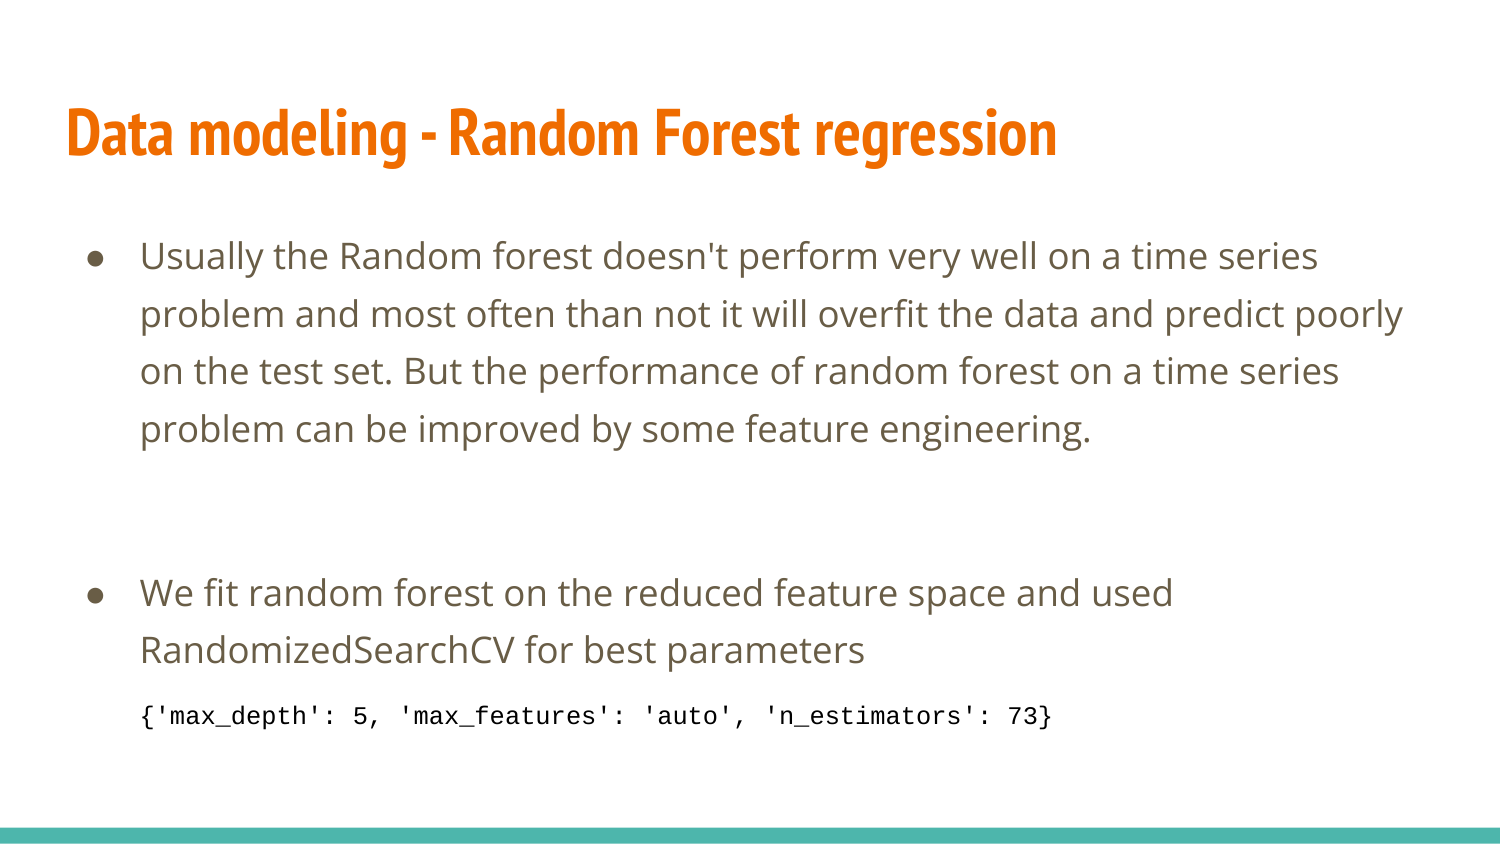

# Data modeling - Random Forest regression
Usually the Random forest doesn't perform very well on a time series problem and most often than not it will overfit the data and predict poorly on the test set. But the performance of random forest on a time series problem can be improved by some feature engineering.

We fit random forest on the reduced feature space and used RandomizedSearchCV for best parameters
{'max_depth': 5, 'max_features': 'auto', 'n_estimators': 73}